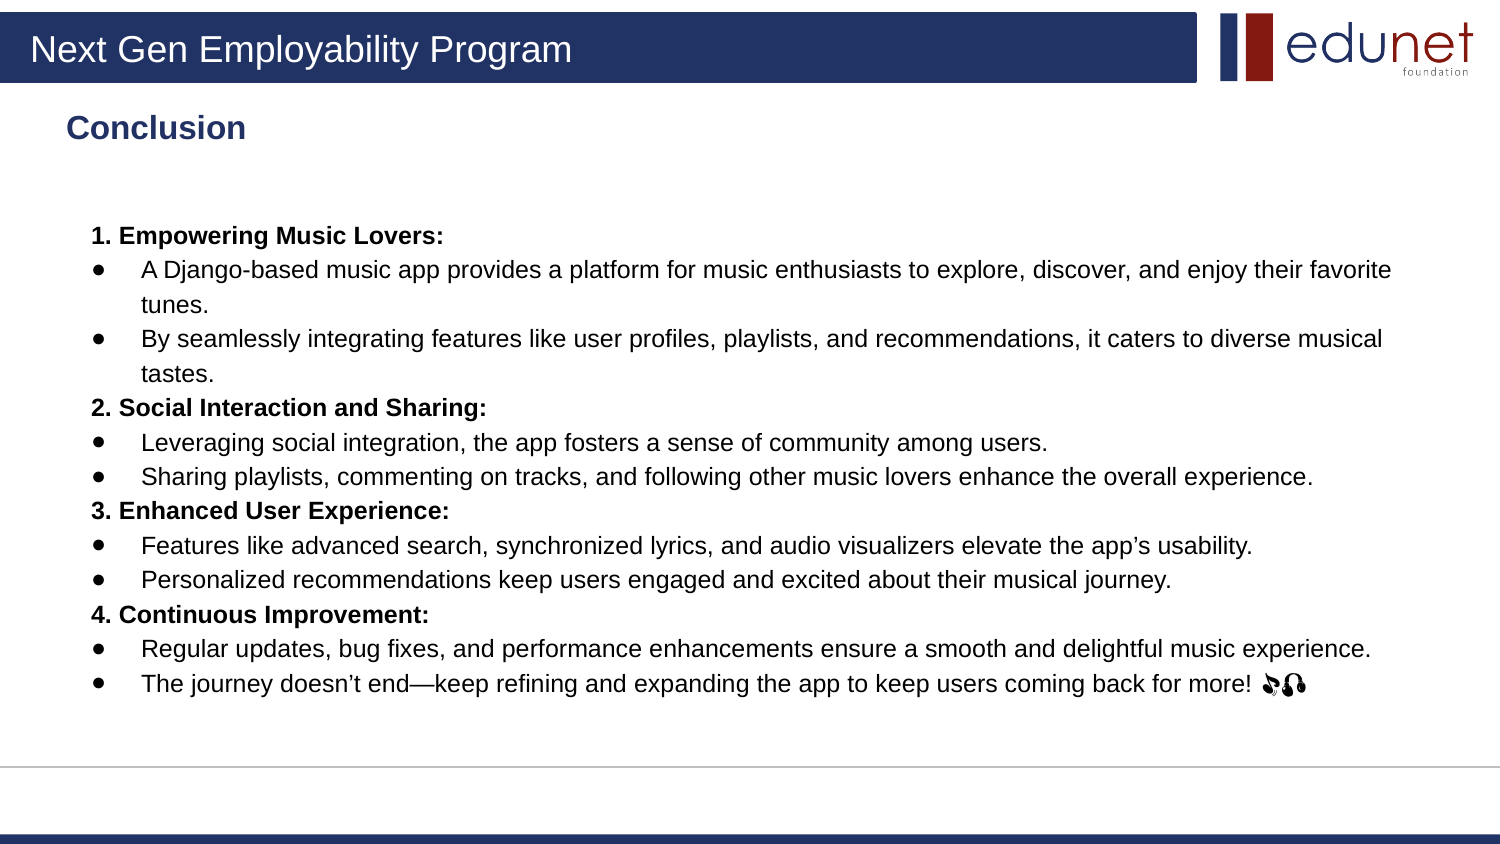

# Conclusion
1. Empowering Music Lovers:
A Django-based music app provides a platform for music enthusiasts to explore, discover, and enjoy their favorite tunes.
By seamlessly integrating features like user profiles, playlists, and recommendations, it caters to diverse musical tastes.
2. Social Interaction and Sharing:
Leveraging social integration, the app fosters a sense of community among users.
Sharing playlists, commenting on tracks, and following other music lovers enhance the overall experience.
3. Enhanced User Experience:
Features like advanced search, synchronized lyrics, and audio visualizers elevate the app’s usability.
Personalized recommendations keep users engaged and excited about their musical journey.
4. Continuous Improvement:
Regular updates, bug fixes, and performance enhancements ensure a smooth and delightful music experience.
The journey doesn’t end—keep refining and expanding the app to keep users coming back for more! 🎵🎧